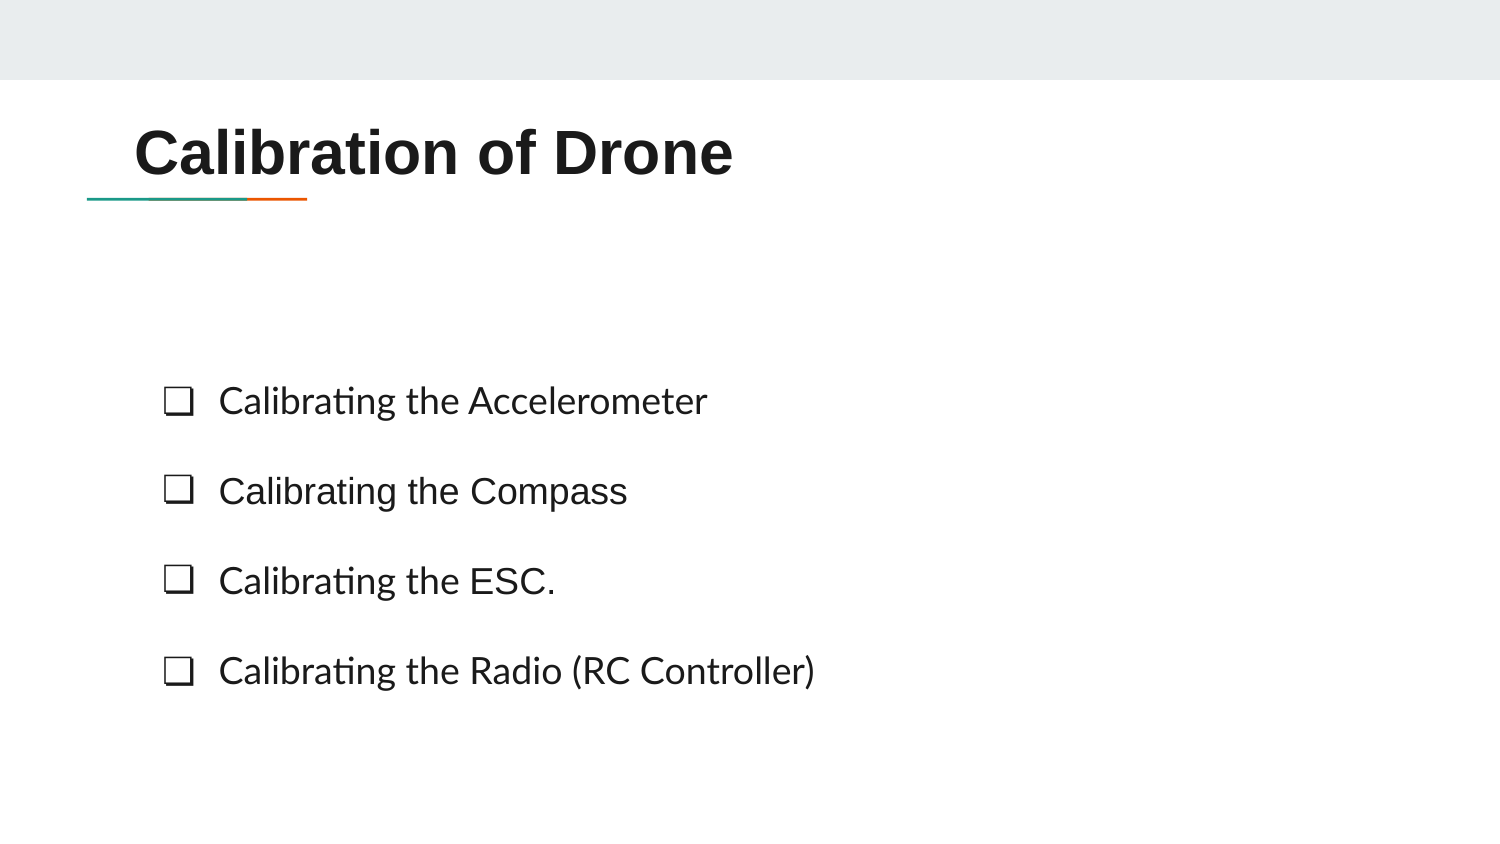

# Calibration of Drone
Calibrating the Accelerometer
Calibrating the Compass
Calibrating the ESC.
Calibrating the Radio (RC Controller)